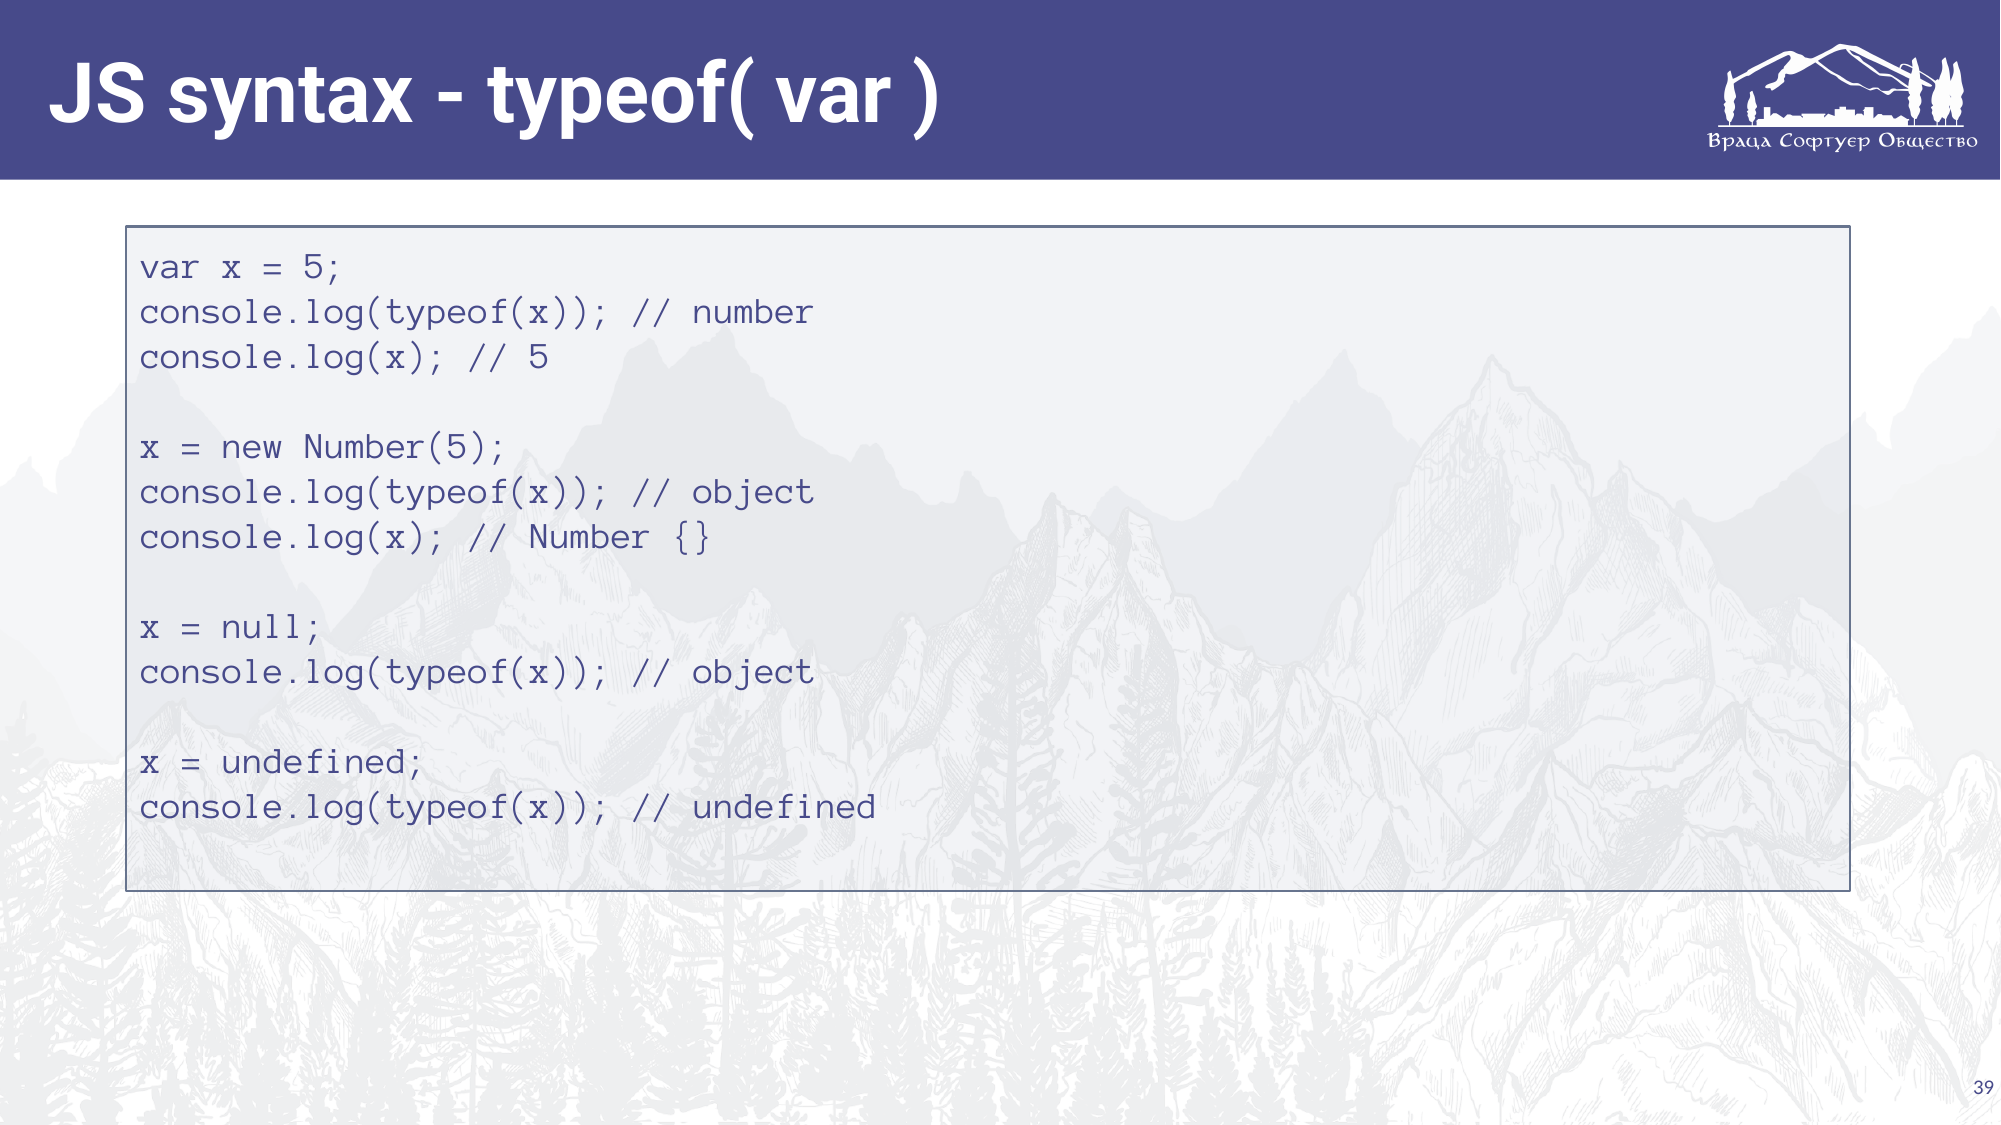

# JS syntax - typeof( var )

var x = 5;
console.log(typeof(x)); // number
console.log(x); // 5

x = new Number(5);
console.log(typeof(x)); // object
console.log(x); // Number {}

x = null;
console.log(typeof(x)); // object

x = undefined;
console.log(typeof(x)); // undefined

39